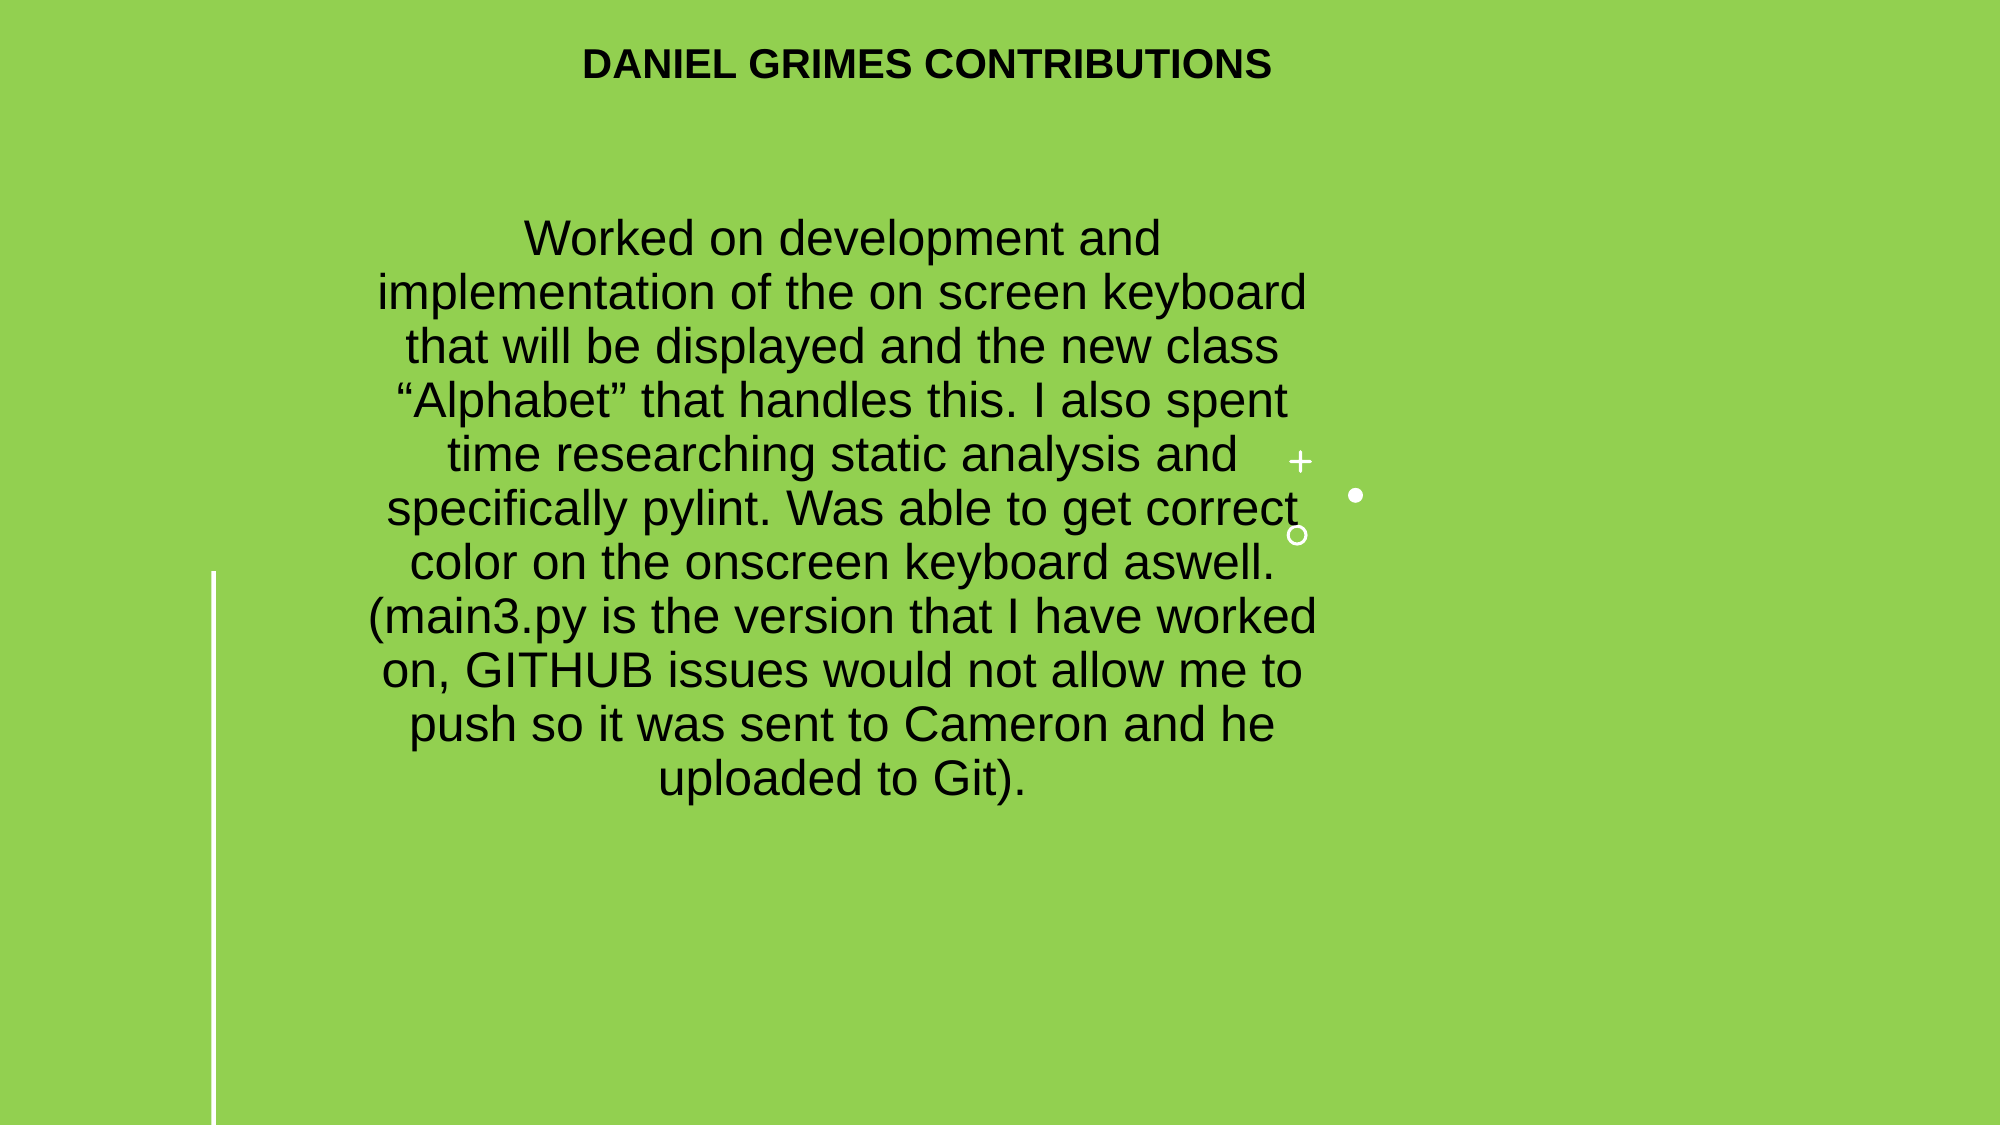

# Daniel Grimes contributions
Worked on development and implementation of the on screen keyboard that will be displayed and the new class “Alphabet” that handles this. I also spent time researching static analysis and specifically pylint. Was able to get correct color on the onscreen keyboard aswell. (main3.py is the version that I have worked on, GITHUB issues would not allow me to push so it was sent to Cameron and he uploaded to Git).